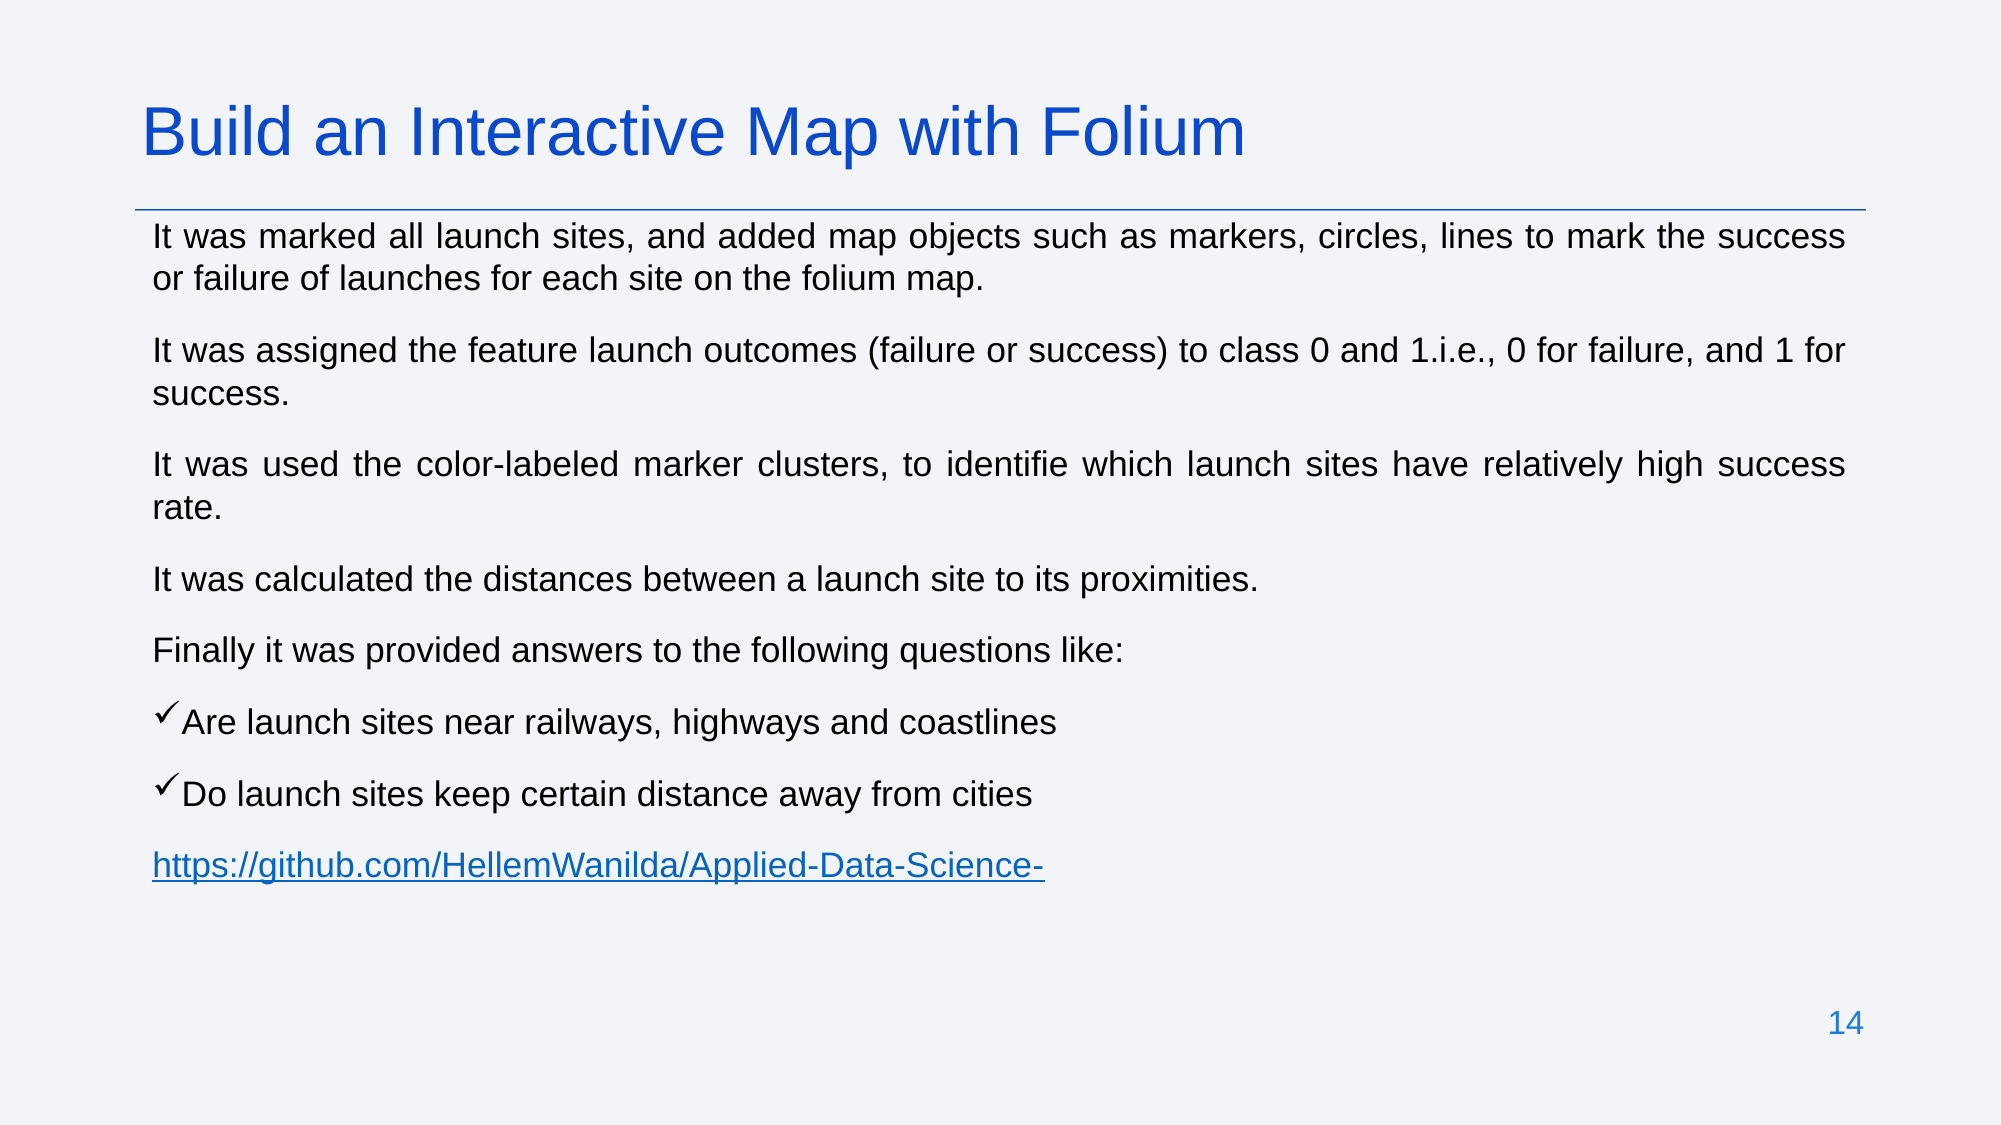

Build an Interactive Map with Folium
It was marked all launch sites, and added map objects such as markers, circles, lines to mark the success or failure of launches for each site on the folium map.
It was assigned the feature launch outcomes (failure or success) to class 0 and 1.i.e., 0 for failure, and 1 for success.
It was used the color-labeled marker clusters, to identifie which launch sites have relatively high success rate.
It was calculated the distances between a launch site to its proximities.
Finally it was provided answers to the following questions like:
Are launch sites near railways, highways and coastlines
Do launch sites keep certain distance away from cities
https://github.com/HellemWanilda/Applied-Data-Science-
14